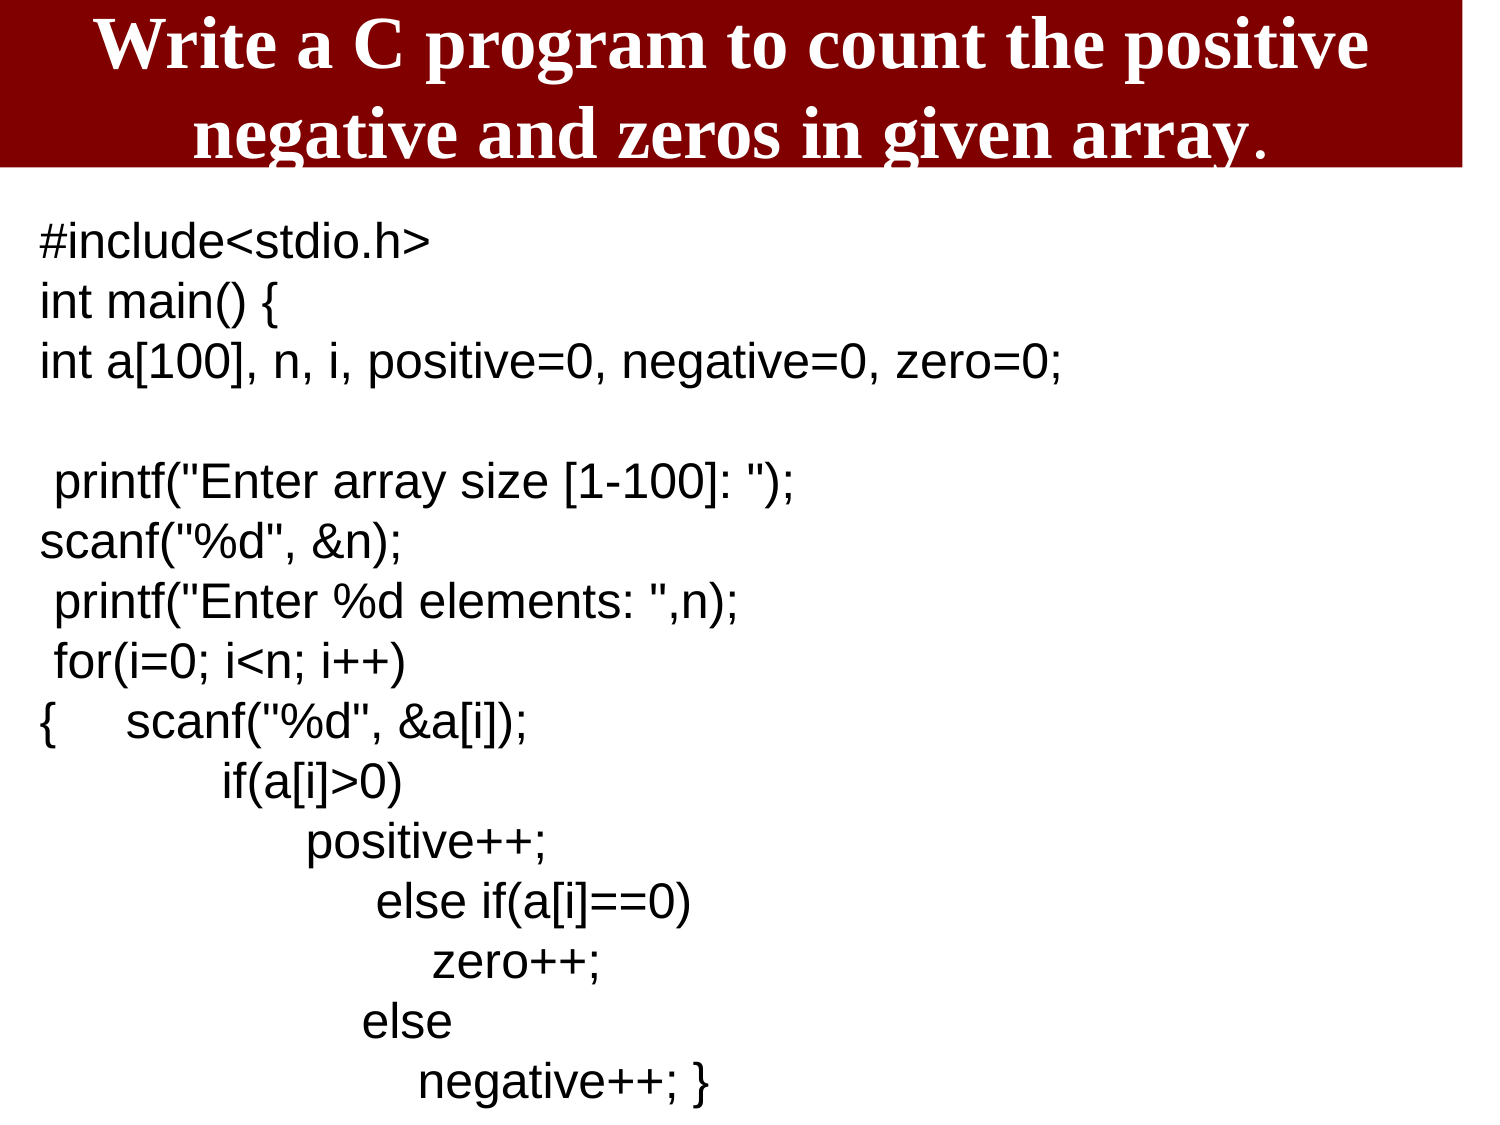

# Write a C program to count the positive negative and zeros in given array.
#include<stdio.h>
int main() {
int a[100], n, i, positive=0, negative=0, zero=0;

 printf("Enter array size [1-100]: ");
scanf("%d", &n);
 printf("Enter %d elements: ",n);
 for(i=0; i<n; i++)
{     scanf("%d", &a[i]);
             if(a[i]>0)
                   positive++;
                        else if(a[i]==0)
                            zero++;
                       else
                           negative++; }